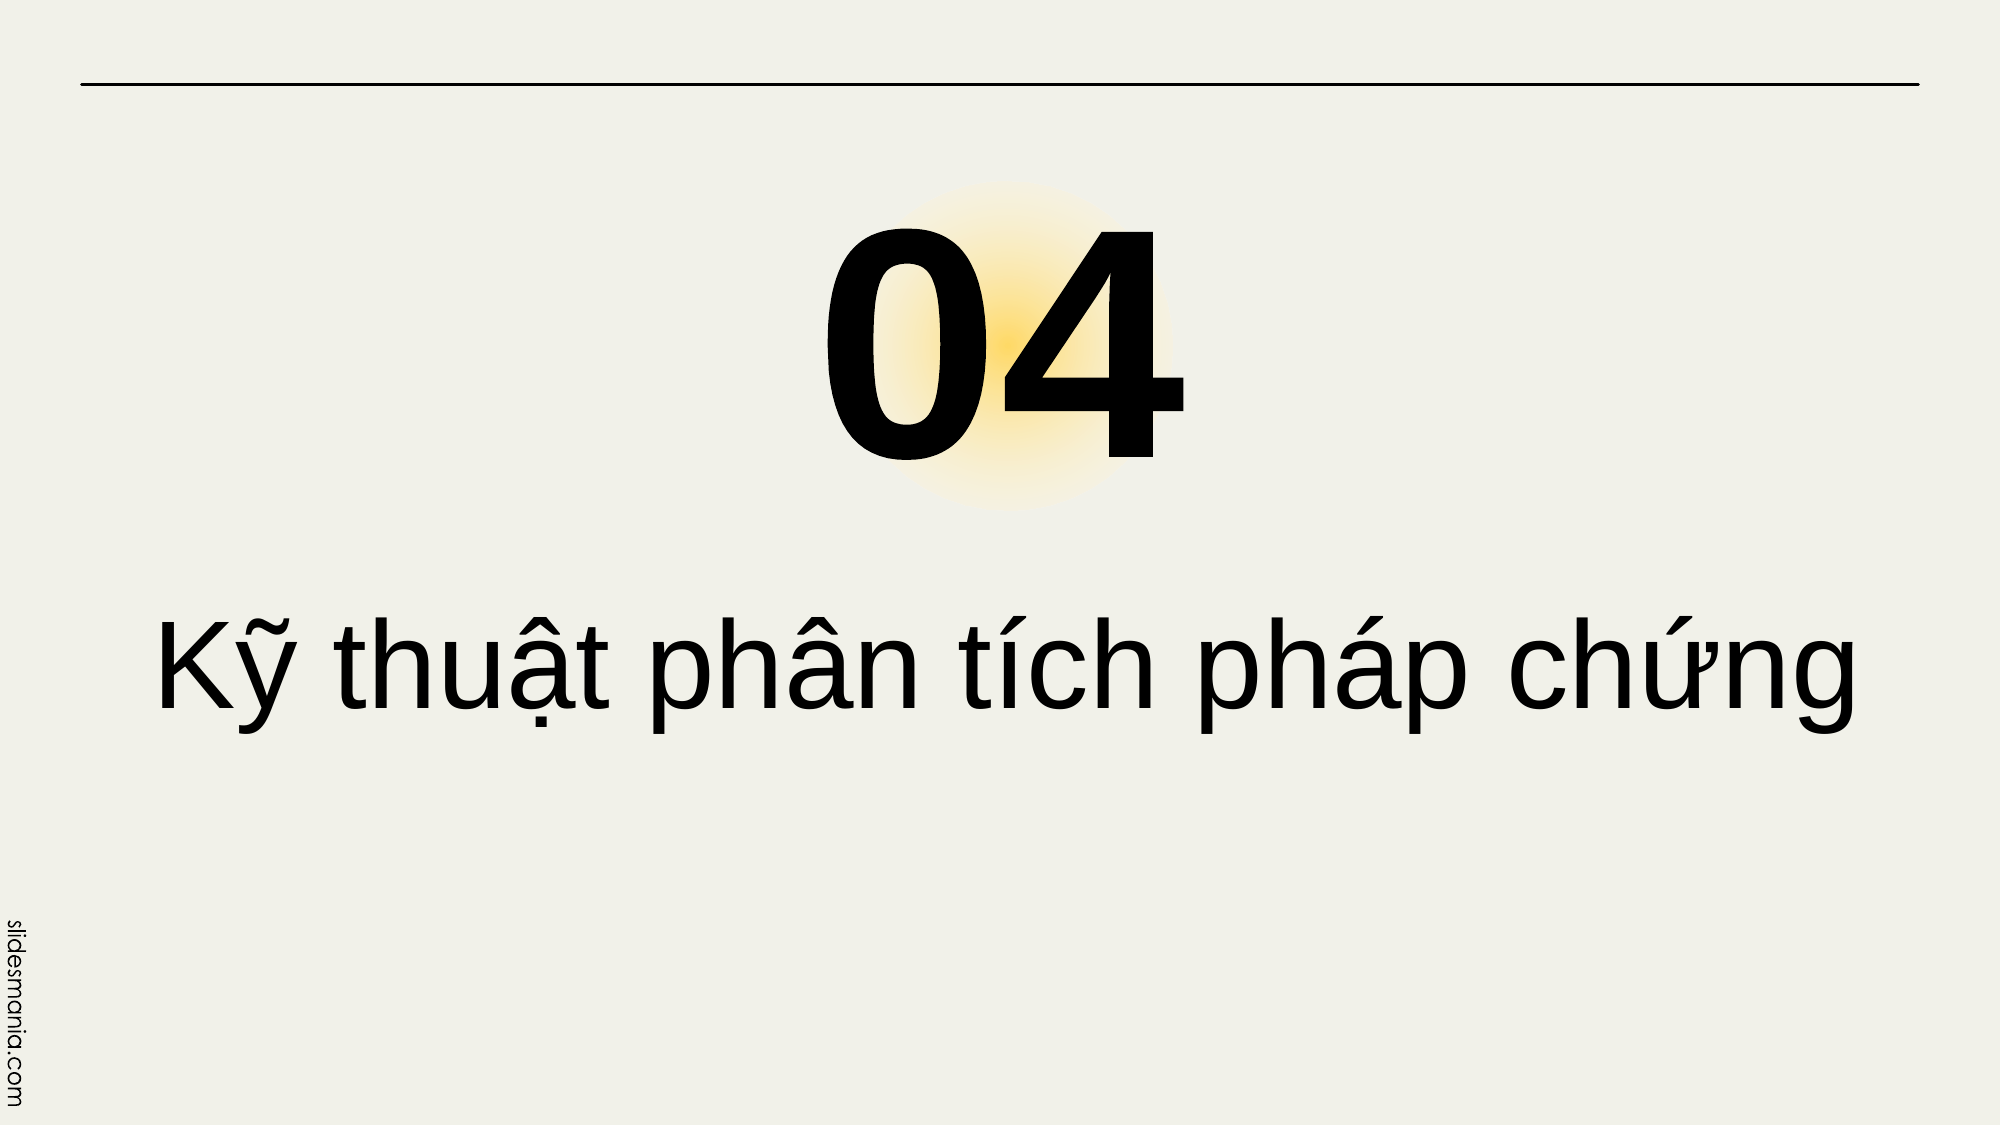

04
# Kỹ thuật phân tích pháp chứng